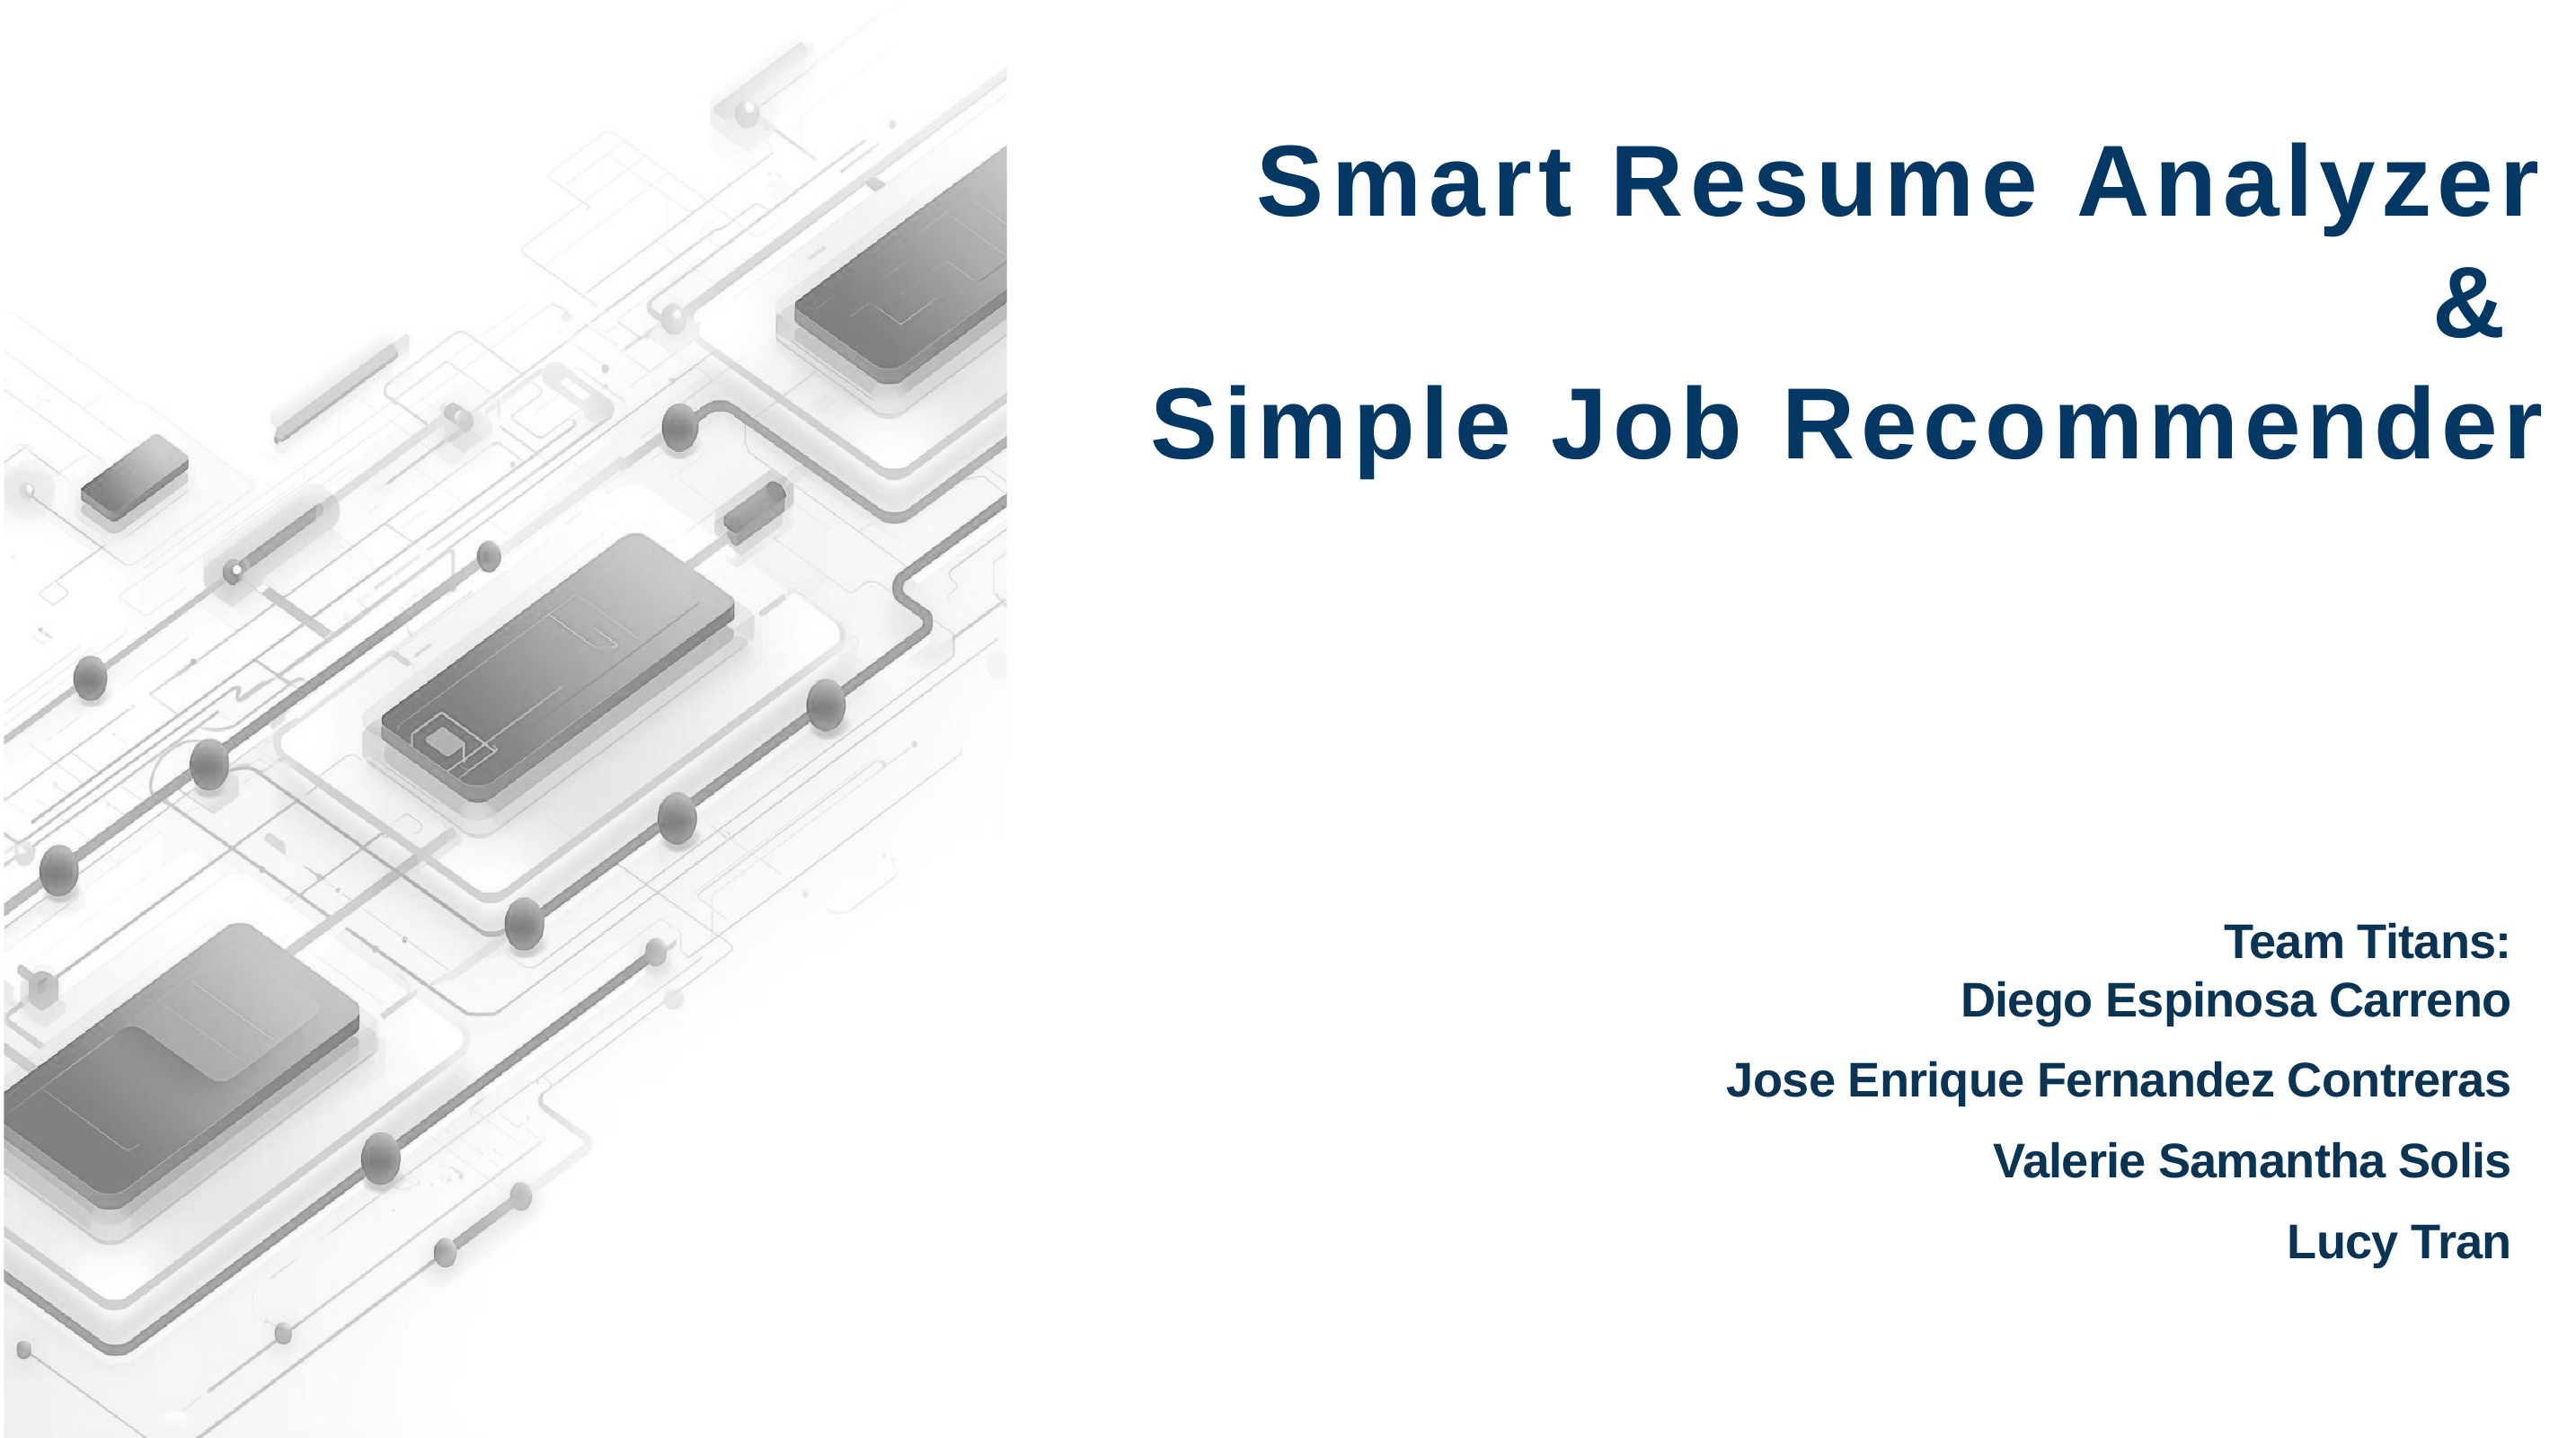

# Smart Resume Analyzer & Simple Job Recommender
Team Titans:
Diego Espinosa Carreno
Jose Enrique Fernandez Contreras
Valerie Samantha Solis
Lucy Tran